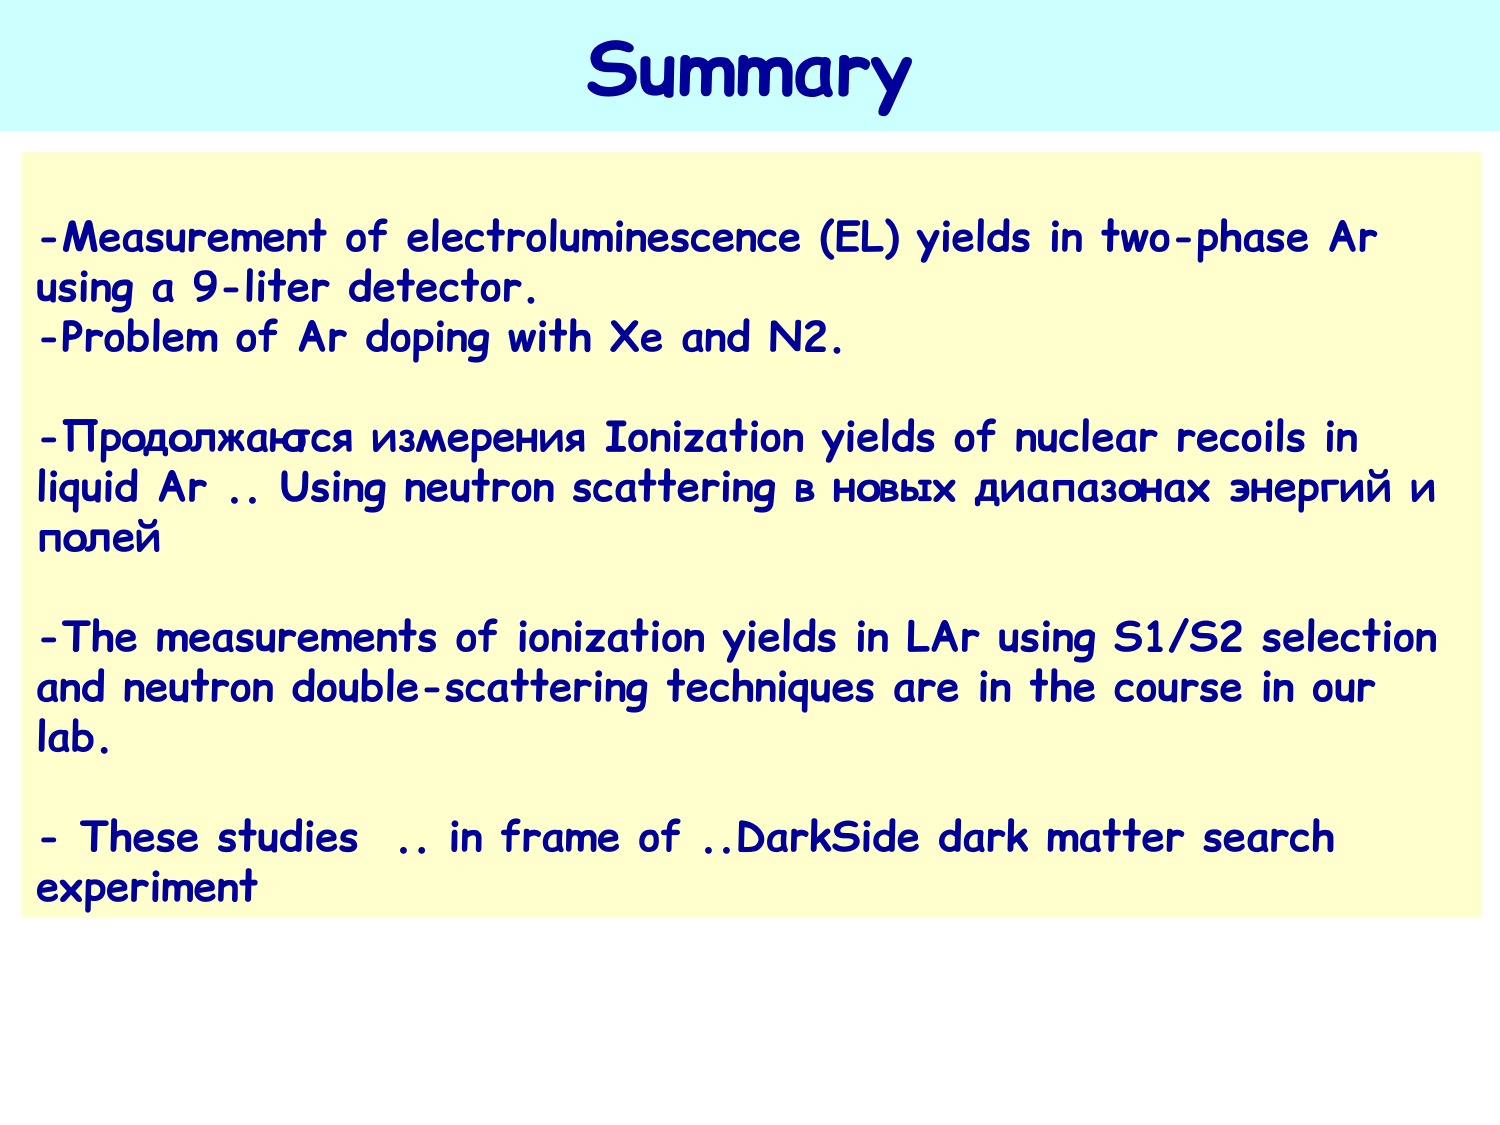

Summary

-Measurement of electroluminescence (EL) yields in two-phase Ar using a 9-liter detector.
-Problem of Ar doping with Xe and N2.

-Продолжаются измерения Ionization yields of nuclear recoils in liquid Ar .. Using neutron scattering в новых диапазонах энергий и полей

-The measurements of ionization yields in LAr using S1/S2 selection and neutron double-scattering techniques are in the course in our lab.

- These studies  .. in frame of ..DarkSide dark matter search experiment